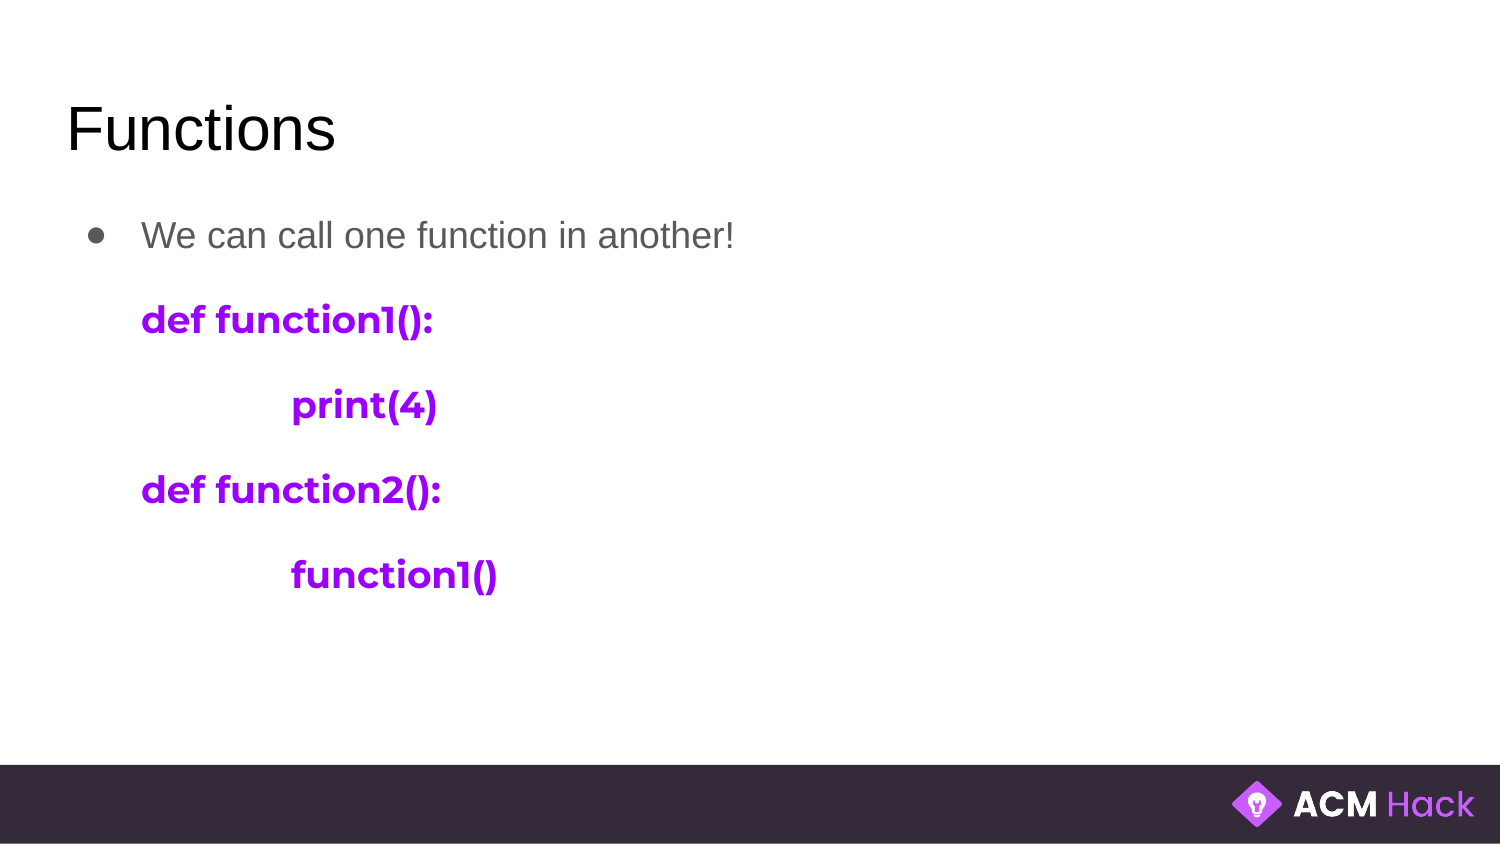

# Functions
We can call one function in another!
def function1():
	print(4)
def function2():
	function1()